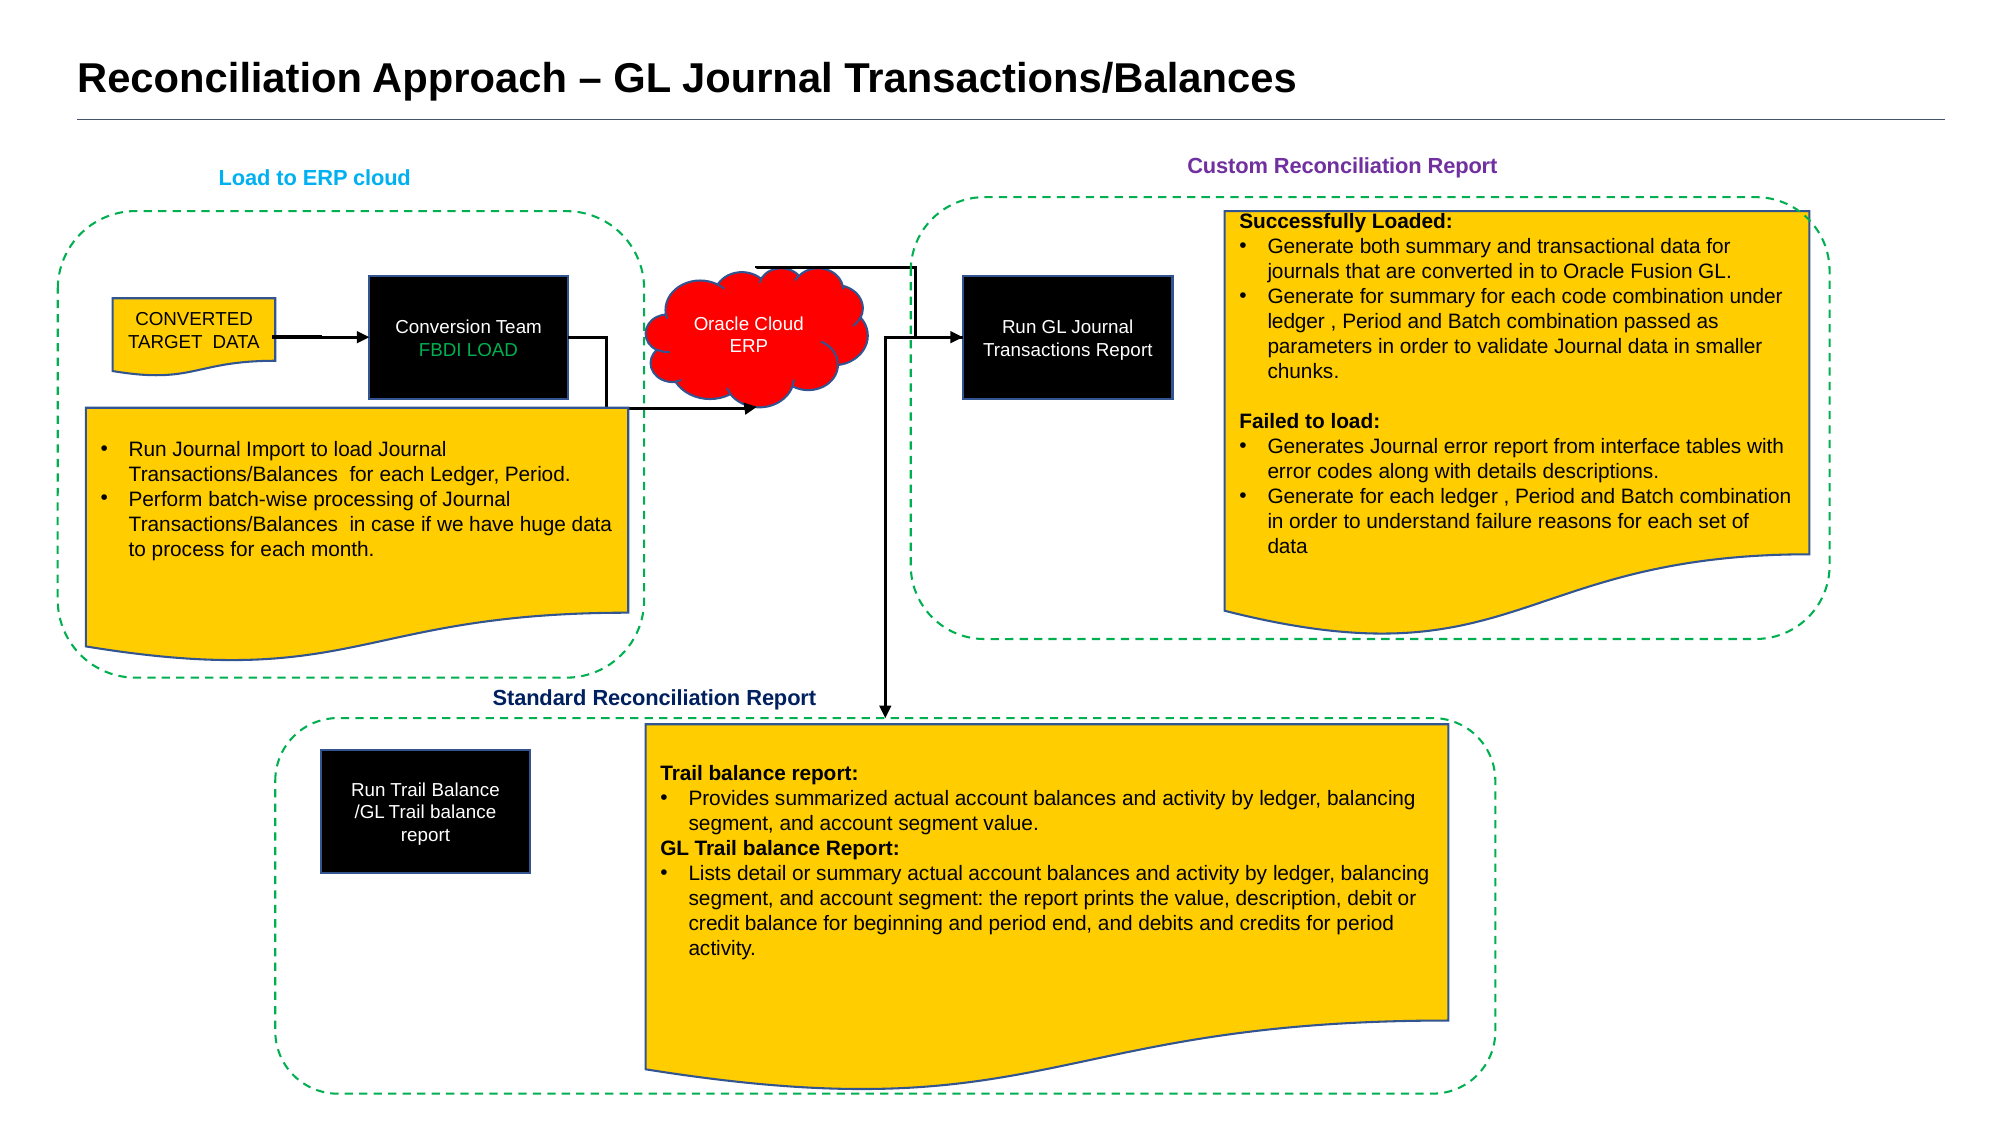

# Reconciliation Approach – GL Journal Transactions/Balances
Custom Reconciliation Report
Load to ERP cloud

Successfully Loaded:
Generate both summary and transactional data for journals that are converted in to Oracle Fusion GL.
Generate for summary for each code combination under ledger , Period and Batch combination passed as parameters in order to validate Journal data in smaller chunks.

Failed to load:
Generates Journal error report from interface tables with error codes along with details descriptions.
Generate for each ledger , Period and Batch combination in order to understand failure reasons for each set of data
Oracle Cloud
ERP
Conversion Team
FBDI LOAD
Run GL Journal Transactions Report
CONVERTED TARGET  DATA
Run Journal Import to load Journal Transactions/Balances  for each Ledger, Period.
Perform batch-wise processing of Journal Transactions/Balances  in case if we have huge data to process for each month.

Standard Reconciliation Report

Trail balance report:
Provides summarized actual account balances and activity by ledger, balancing segment, and account segment value.
GL Trail balance Report:
Lists detail or summary actual account balances and activity by ledger, balancing segment, and account segment: the report prints the value, description, debit or credit balance for beginning and period end, and debits and credits for period activity.

Run Trail Balance /GL Trail balance report